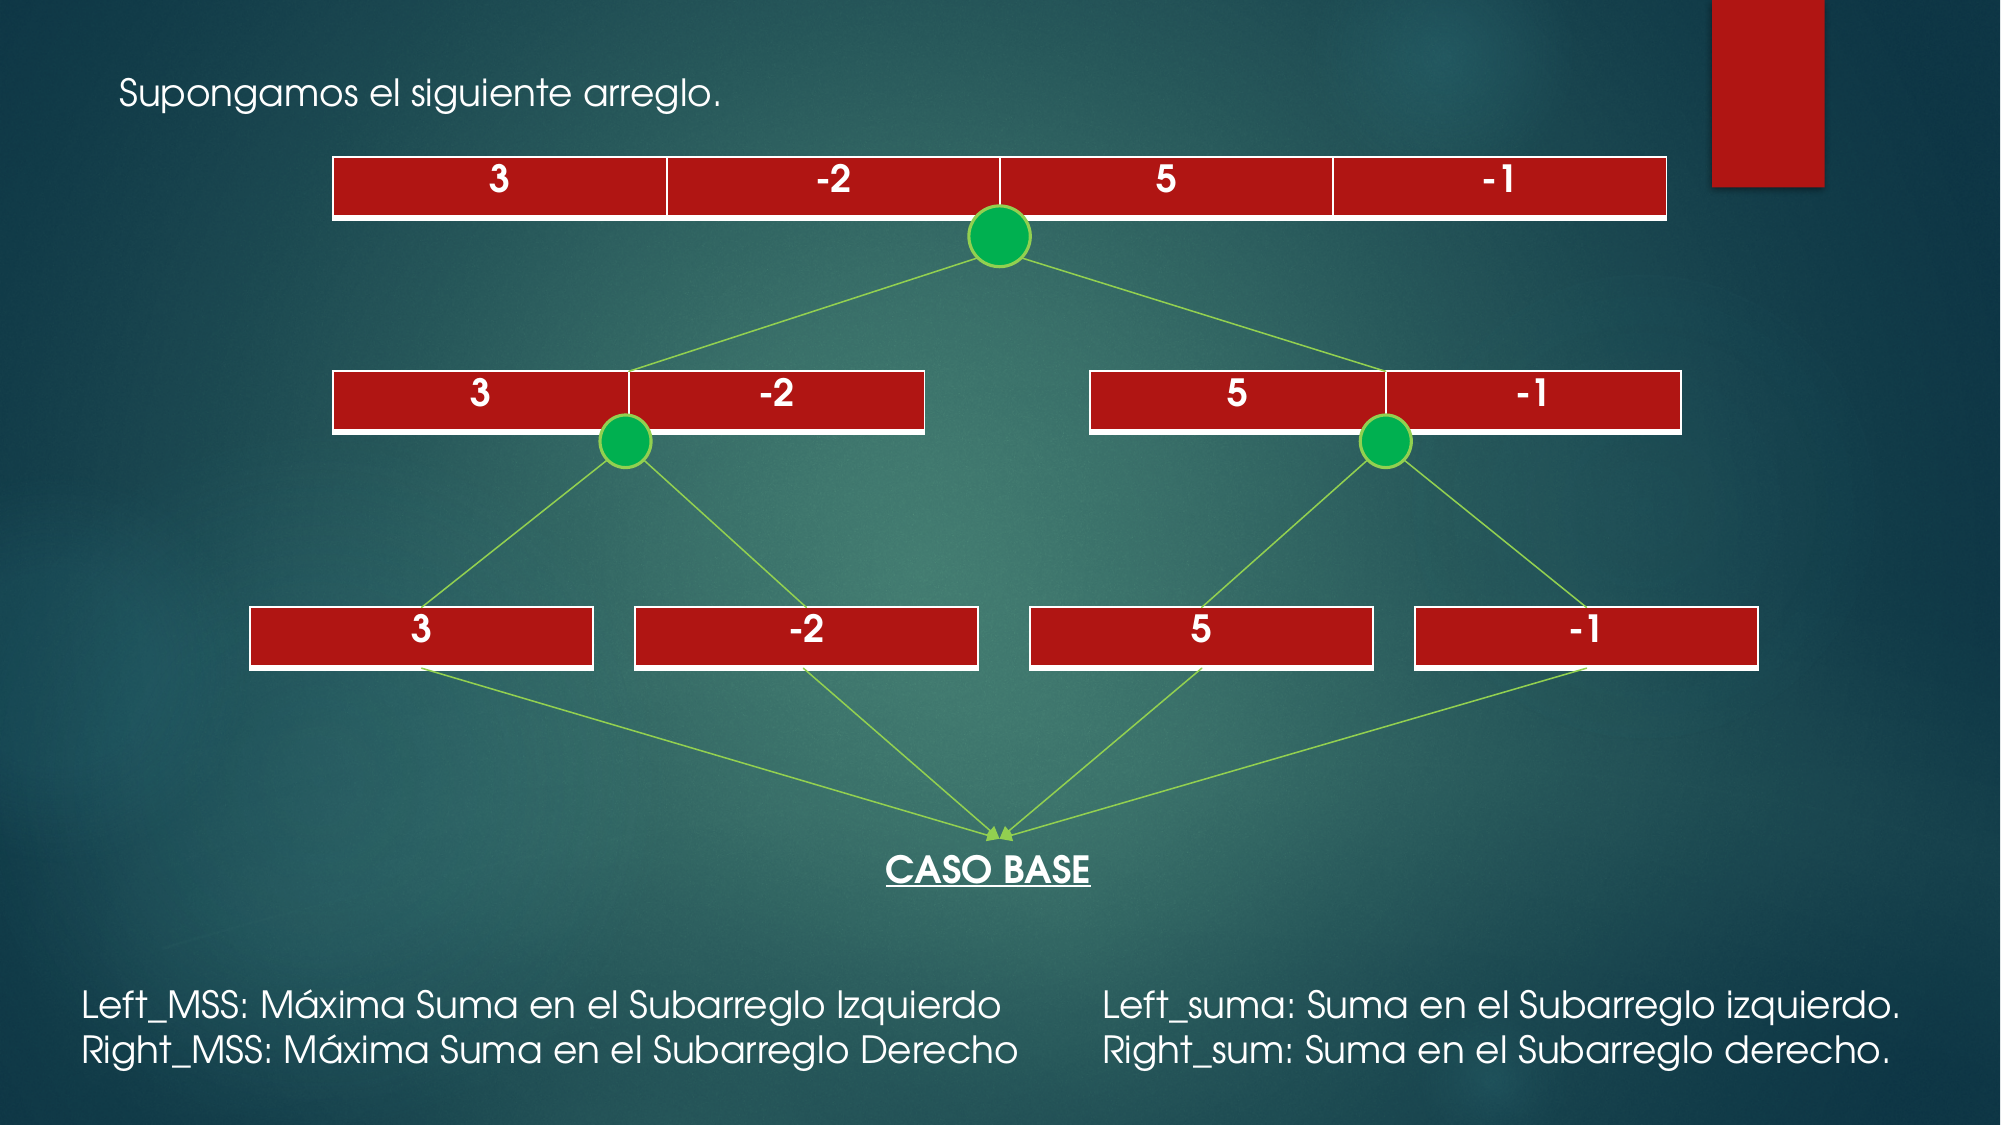

Supongamos el siguiente arreglo.
| 3 | -2 | 5 | -1 |
| --- | --- | --- | --- |

| 3 | -2 |
| --- | --- |
| 5 | -1 |
| --- | --- |

| 3 |
| --- |
| -2 |
| --- |
| 5 |
| --- |
| -1 |
| --- |
CASO BASE
Left_MSS: Máxima Suma en el Subarreglo Izquierdo
Right_MSS: Máxima Suma en el Subarreglo Derecho
Left_suma: Suma en el Subarreglo izquierdo.
Right_sum: Suma en el Subarreglo derecho.